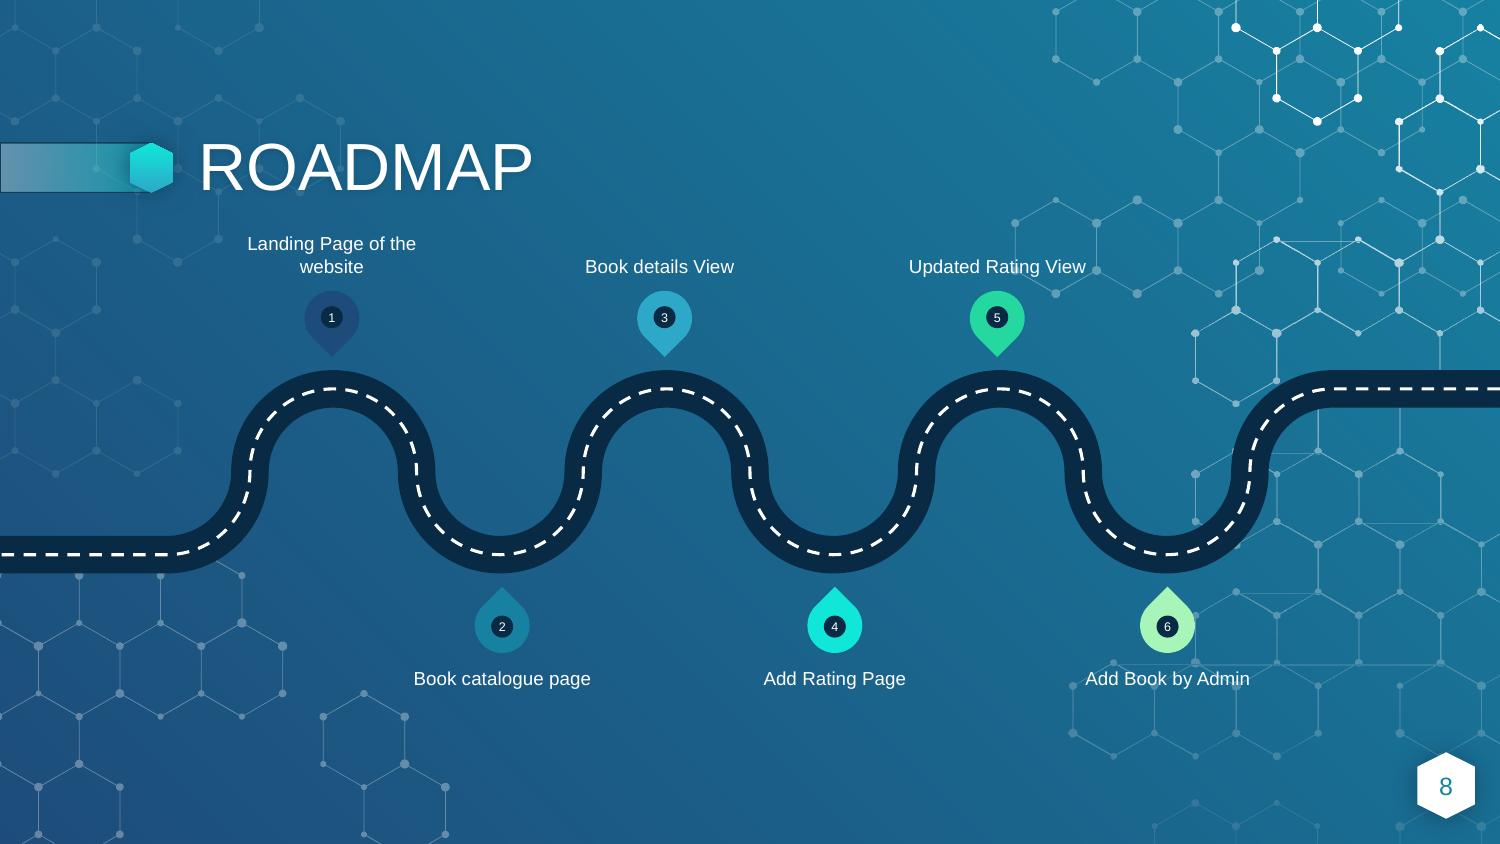

# ROADMAP
Landing Page of the website
Book details View
Updated Rating View

1

3

5

2

4

6
Book catalogue page
Add Rating Page
Add Book by Admin
8